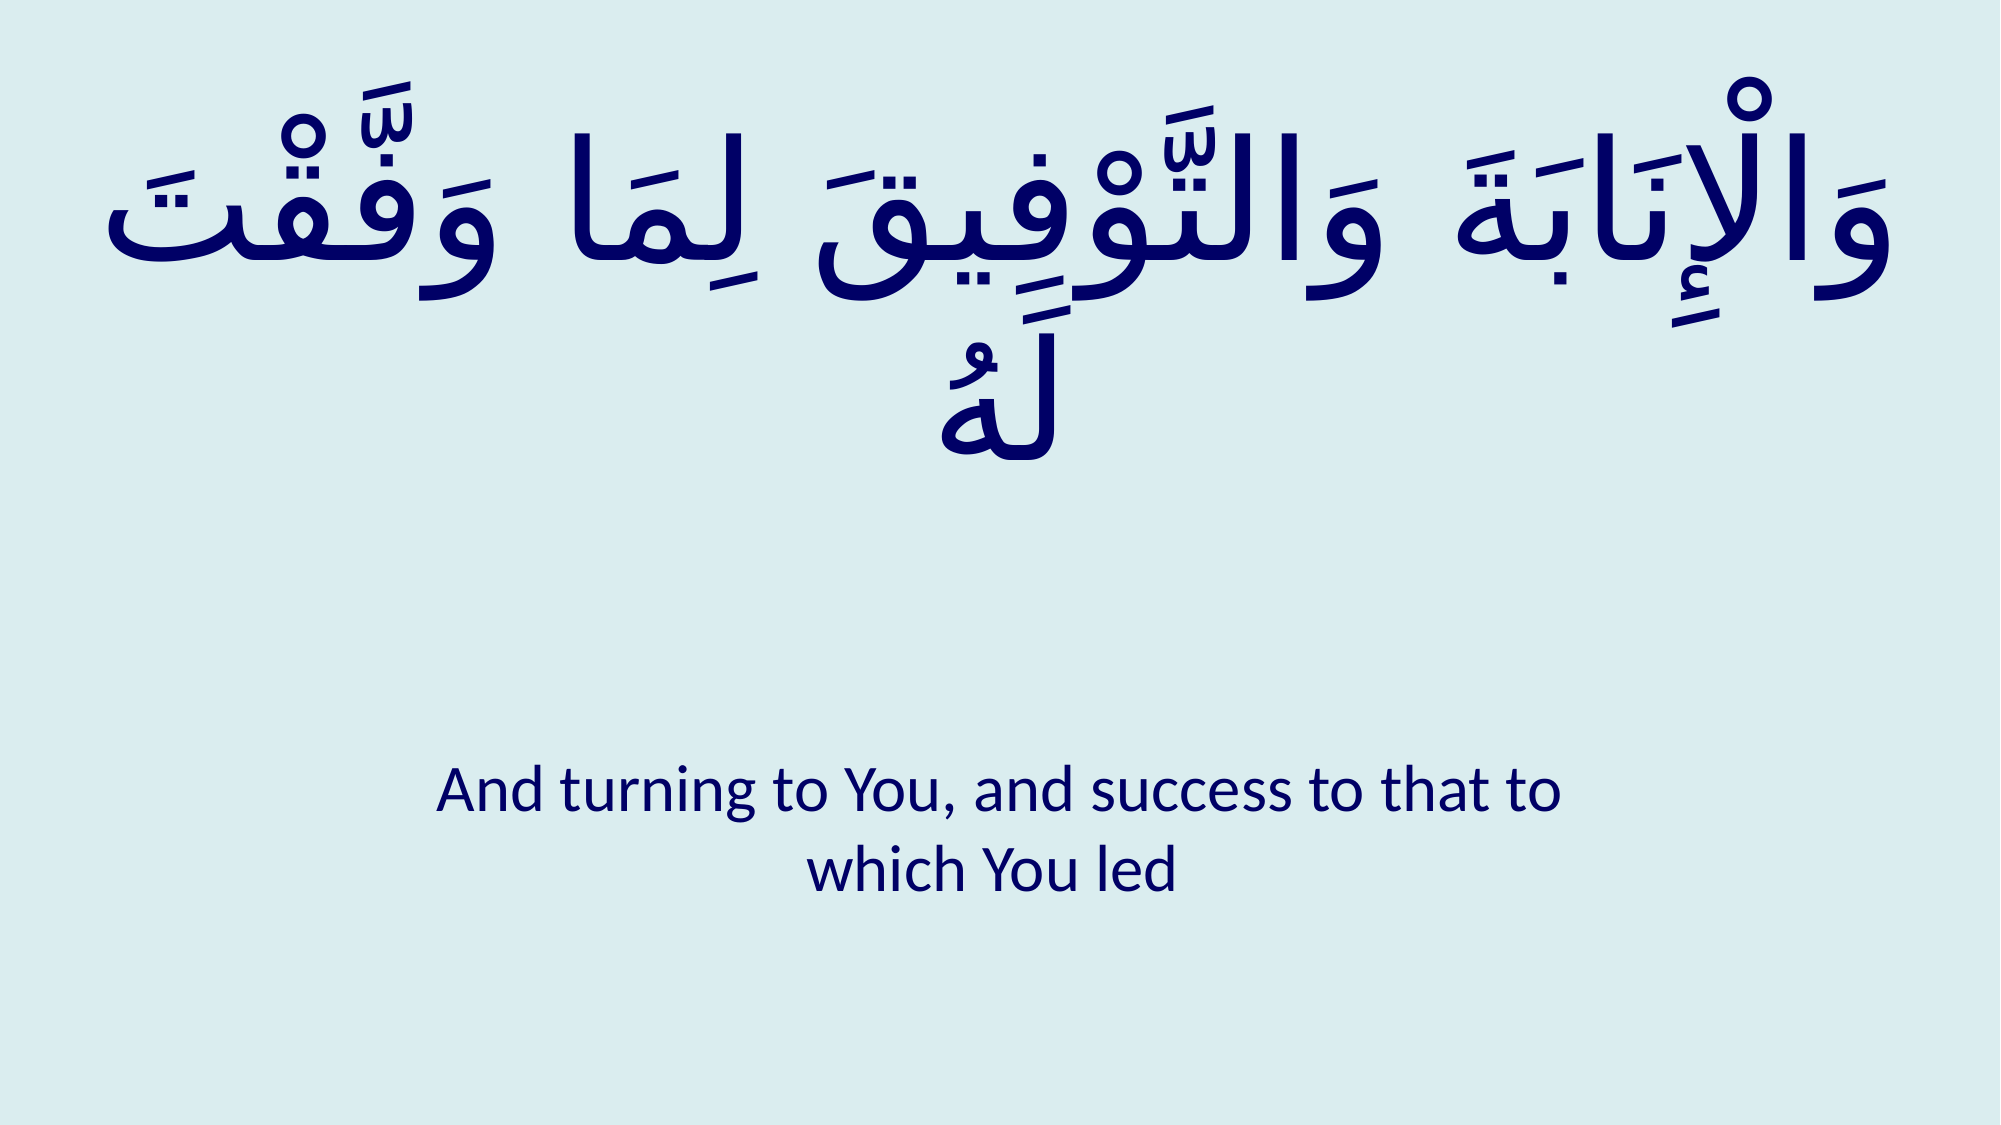

# وَالْإِنَابَةَ وَالتَّوْفِيقَ لِمَا وَفَّقْتَ لَهُ
And turning to You, and success to that to which You led